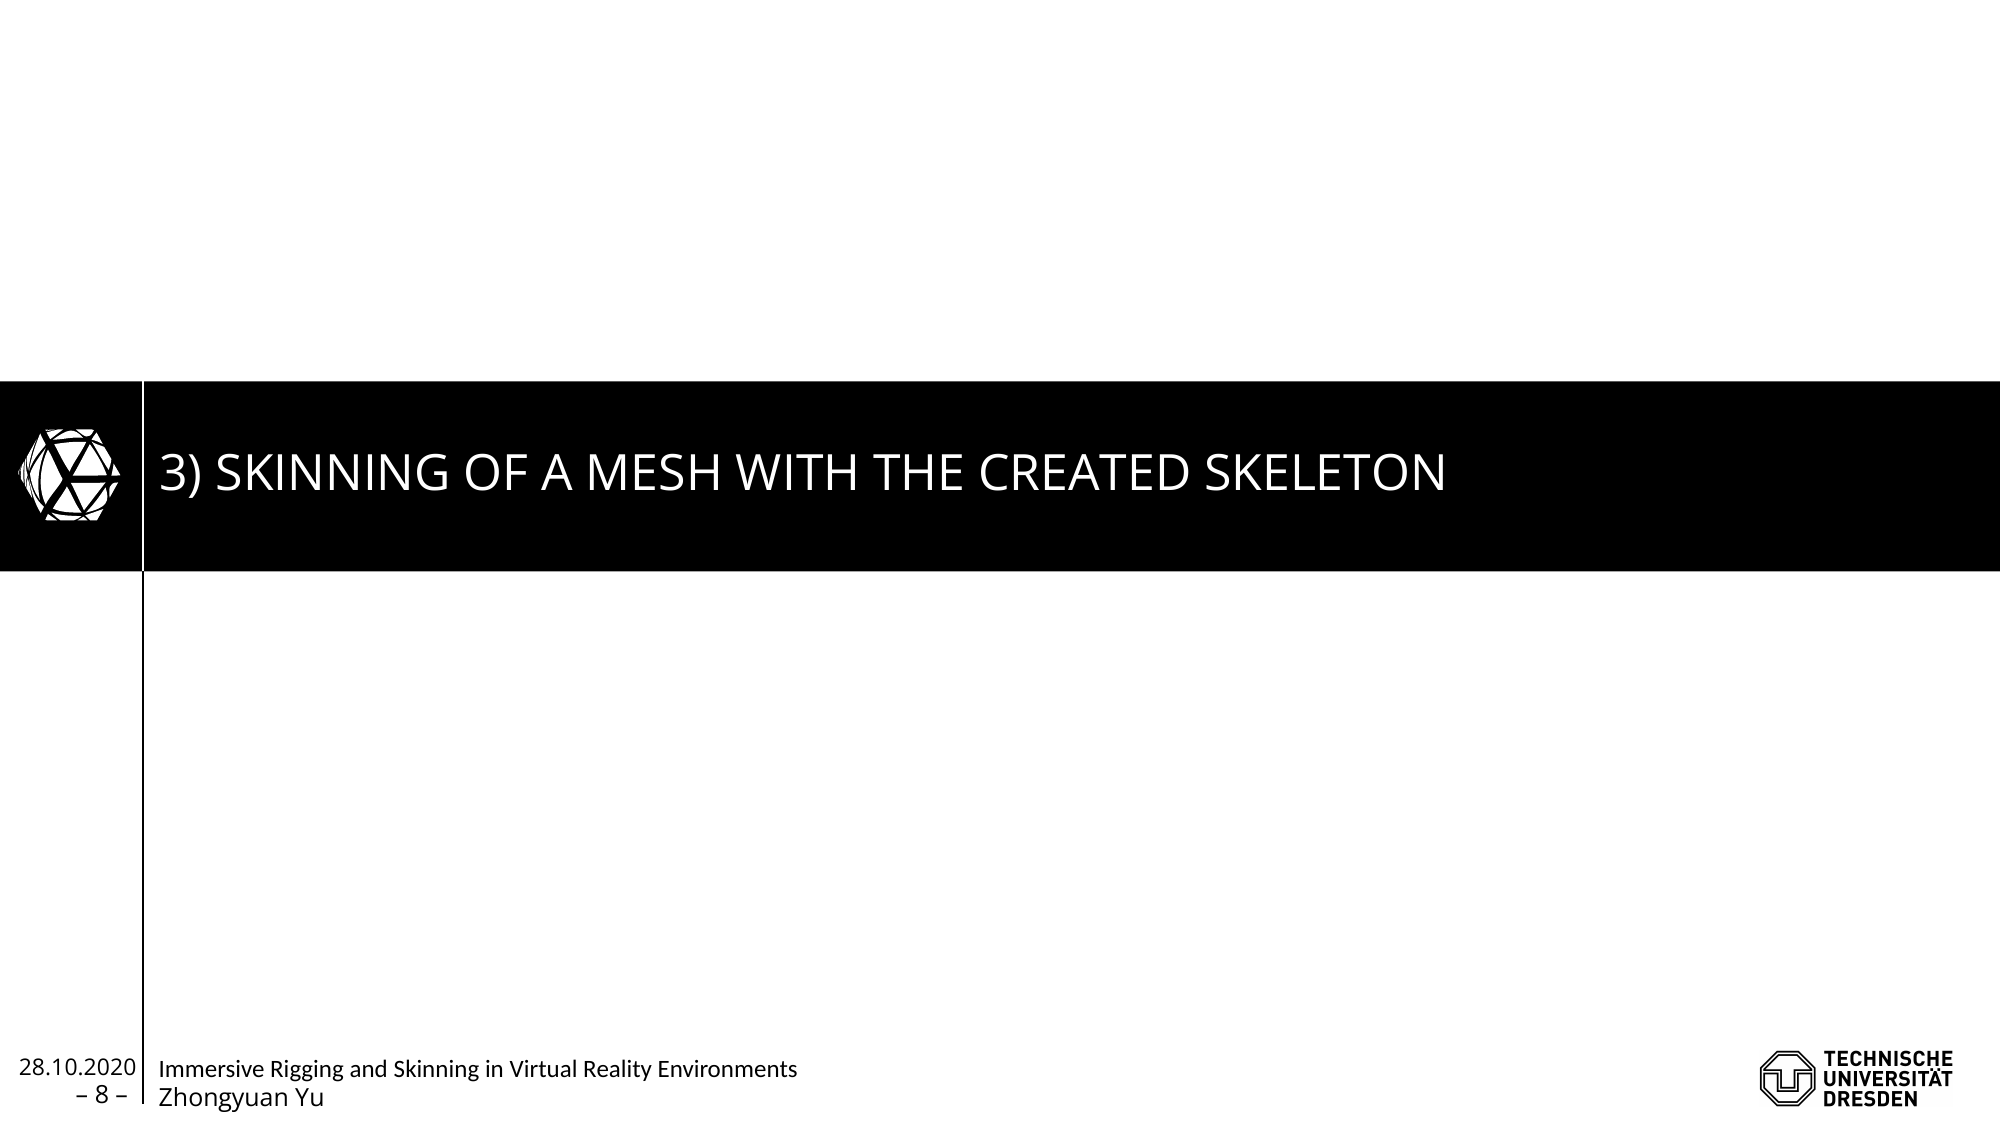

# 3) Skinning of a mesh with the created skeleton

28.10.2020
– 8 –